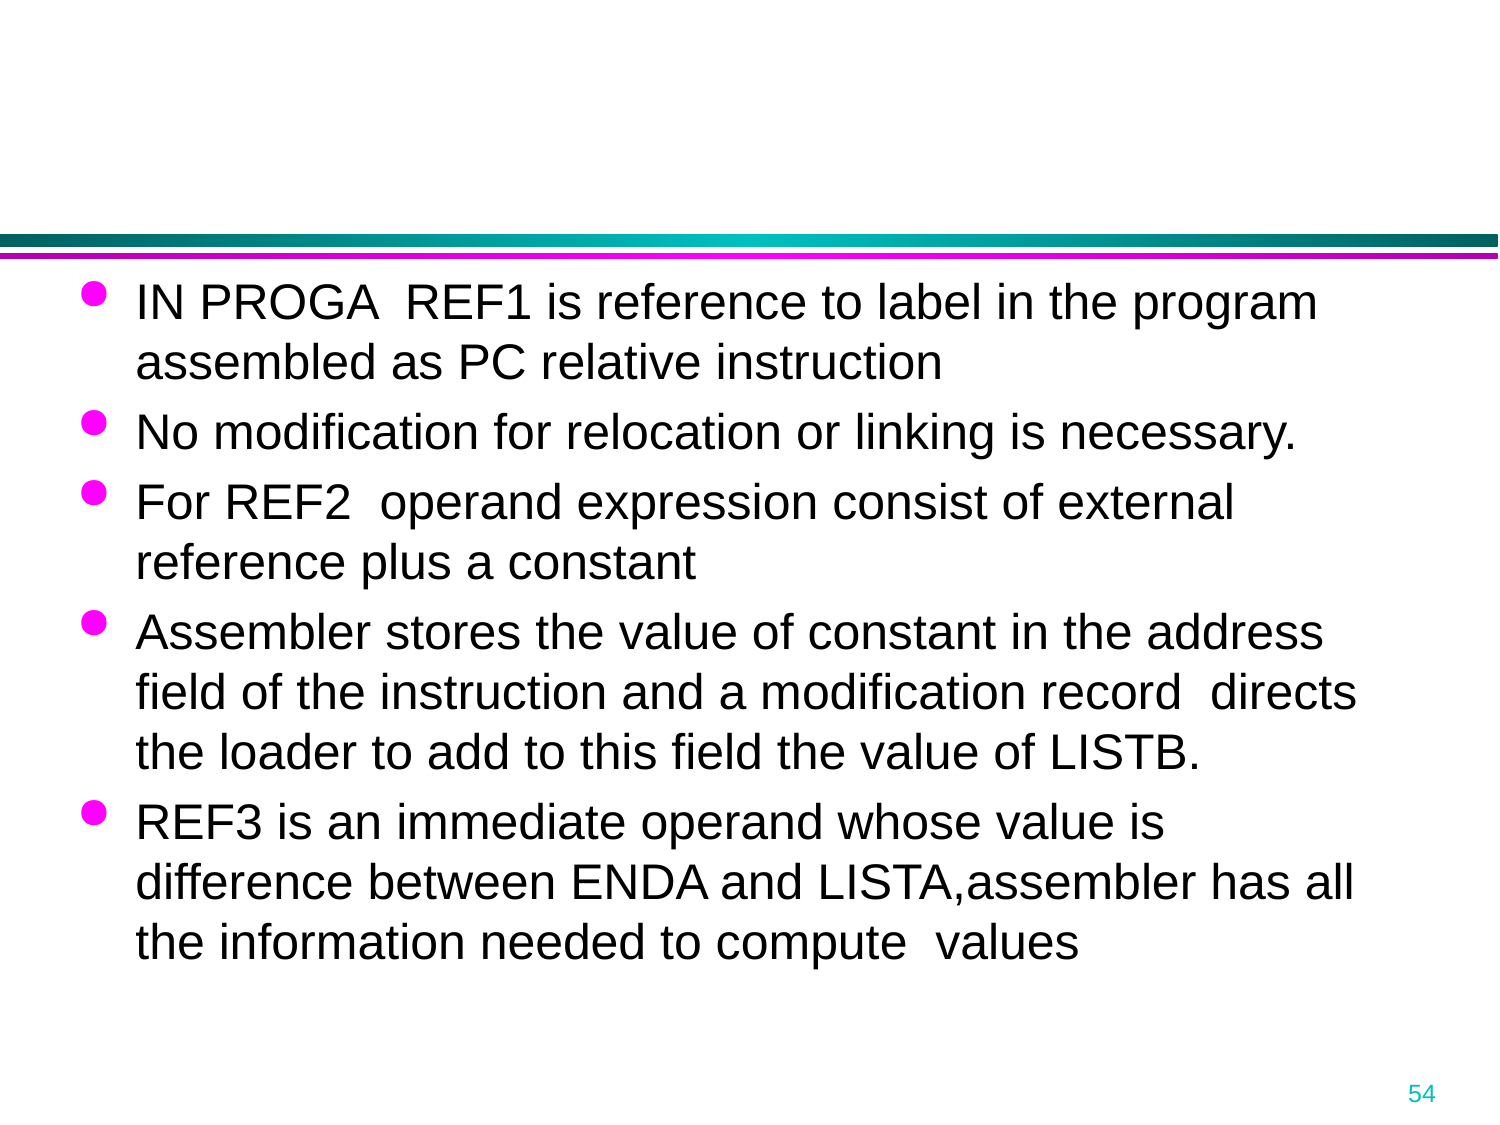

IN PROGA  REF1 is reference to label in the program   assembled as PC relative instruction
No modification for relocation or linking is necessary.
For REF2  operand expression consist of external reference plus a constant
Assembler stores the value of constant in the address field of the instruction and a modification record  directs the loader to add to this field the value of LISTB.
REF3 is an immediate operand whose value is difference between ENDA and LISTA,assembler has all the information needed to compute  values